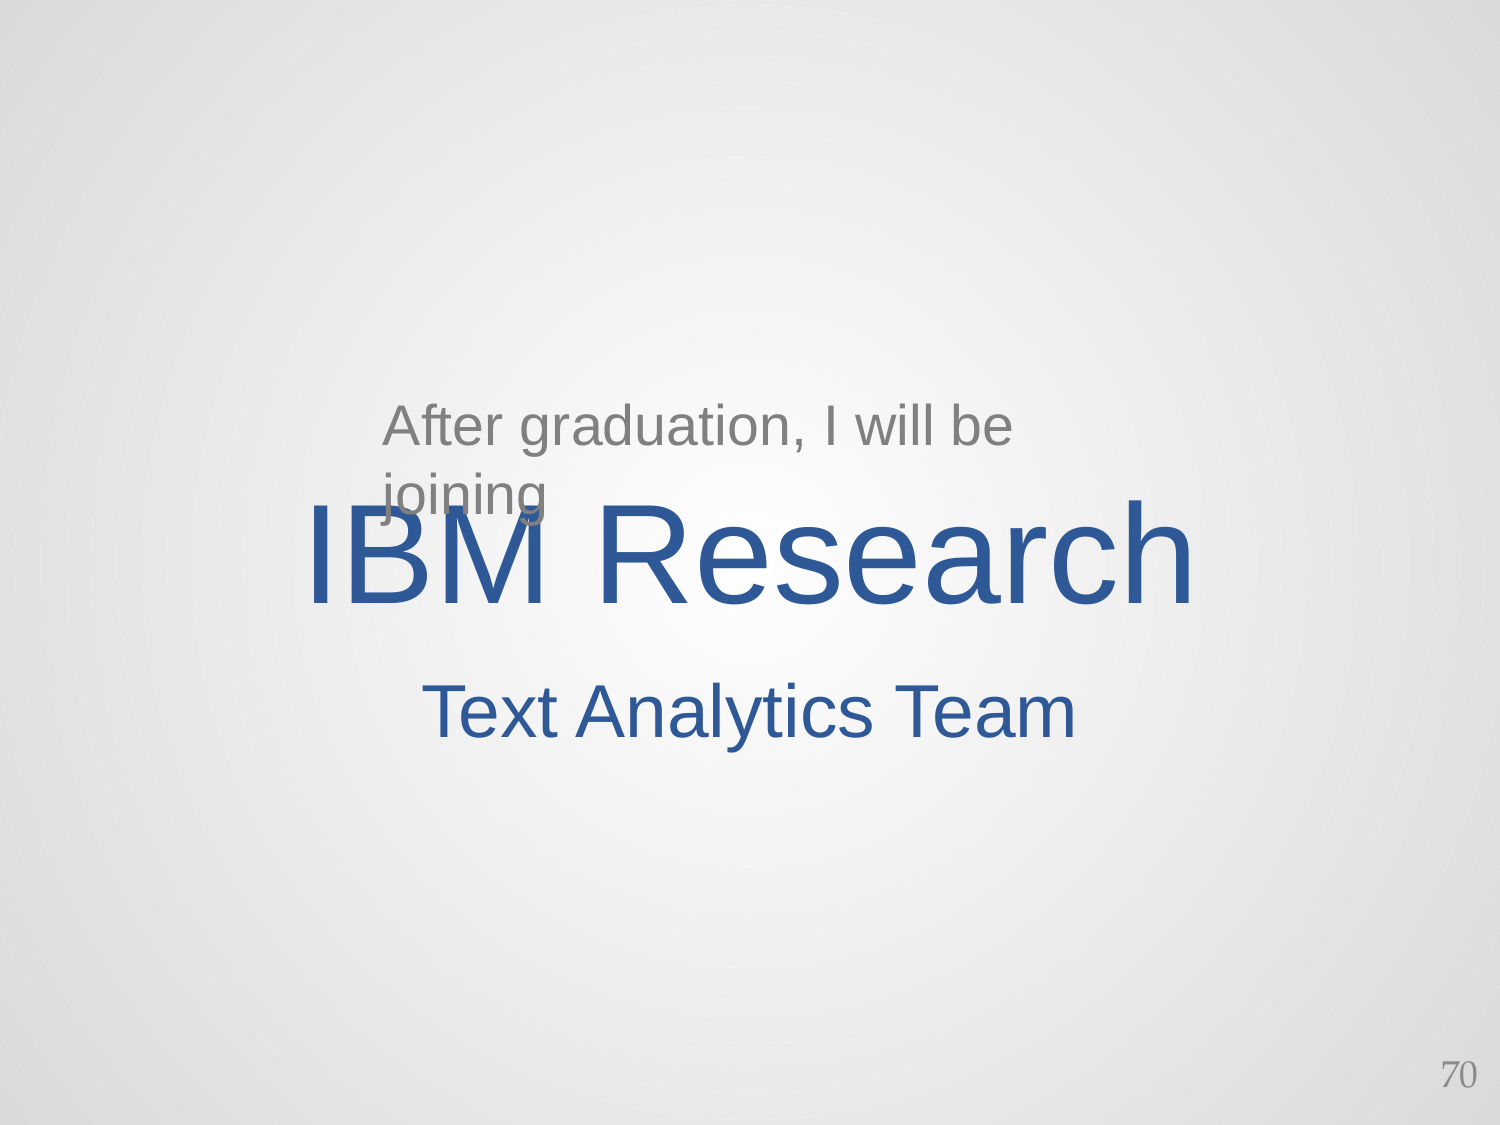

After graduation, I will be joining
# IBM Research Text Analytics Team
70